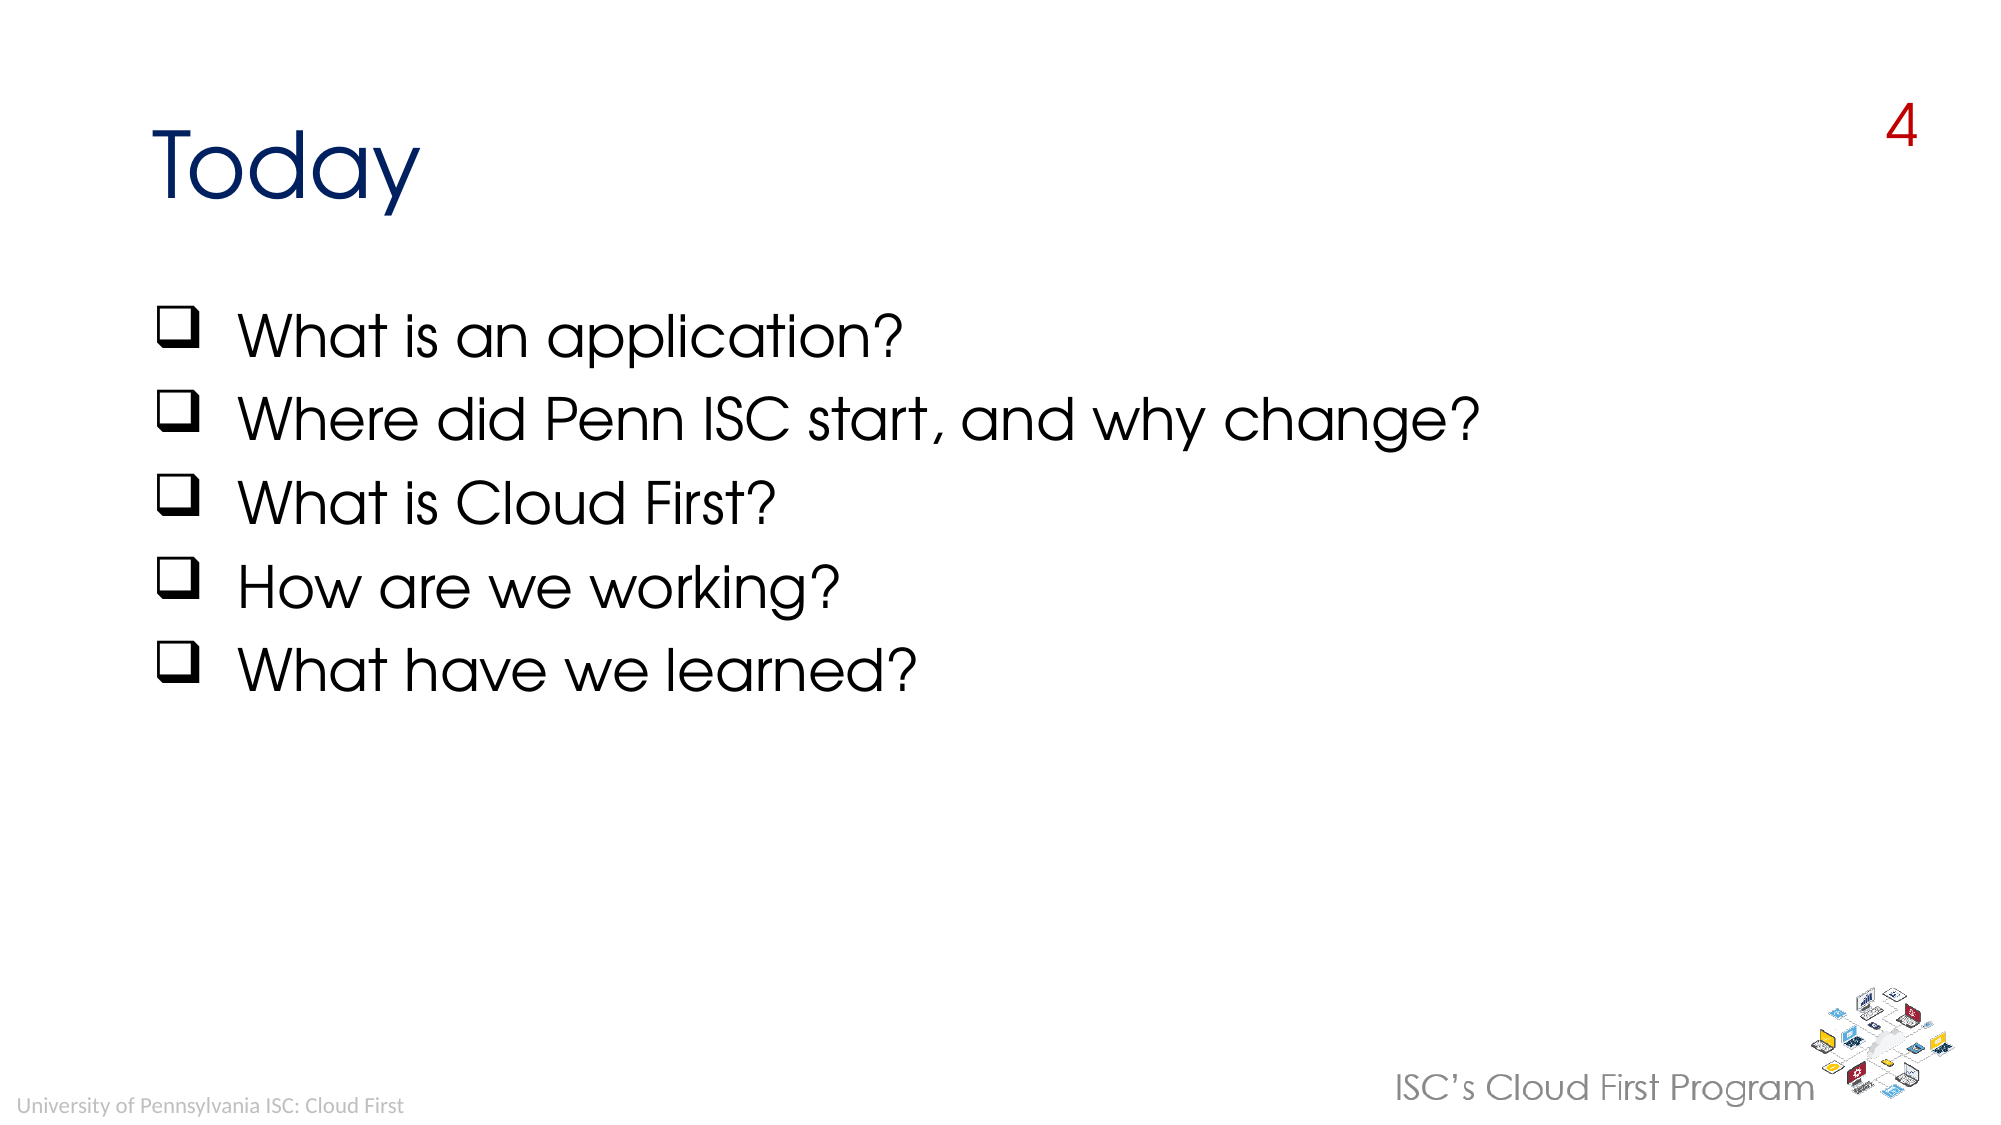

# Today
What is an application?
Where did Penn ISC start, and why change?
What is Cloud First?
How are we working?
What have we learned?